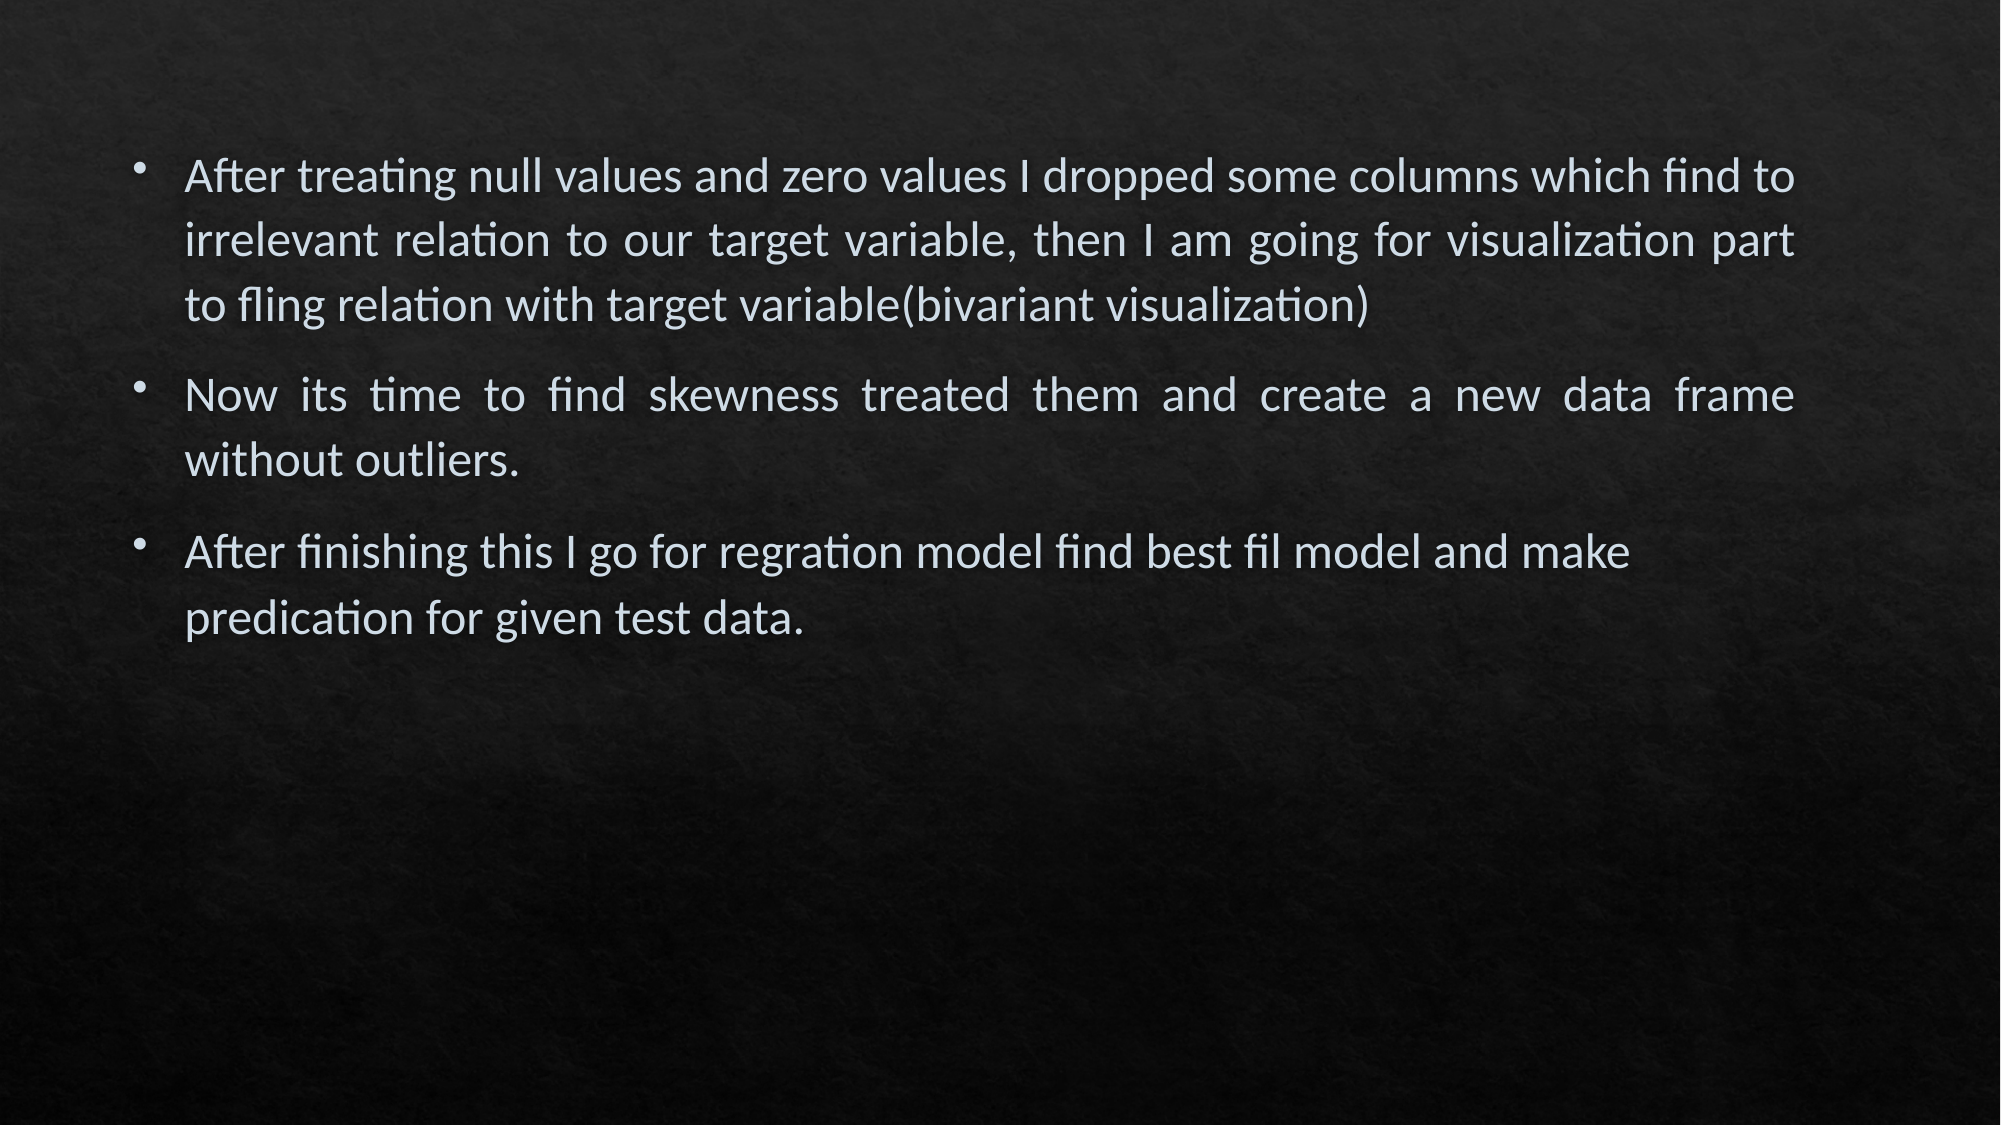

After treating null values and zero values I dropped some columns which find to irrelevant relation to our target variable, then I am going for visualization part to fling relation with target variable(bivariant visualization)
Now its time to find skewness treated them and create a new data frame without outliers.
After finishing this I go for regration model find best fil model and make predication for given test data.